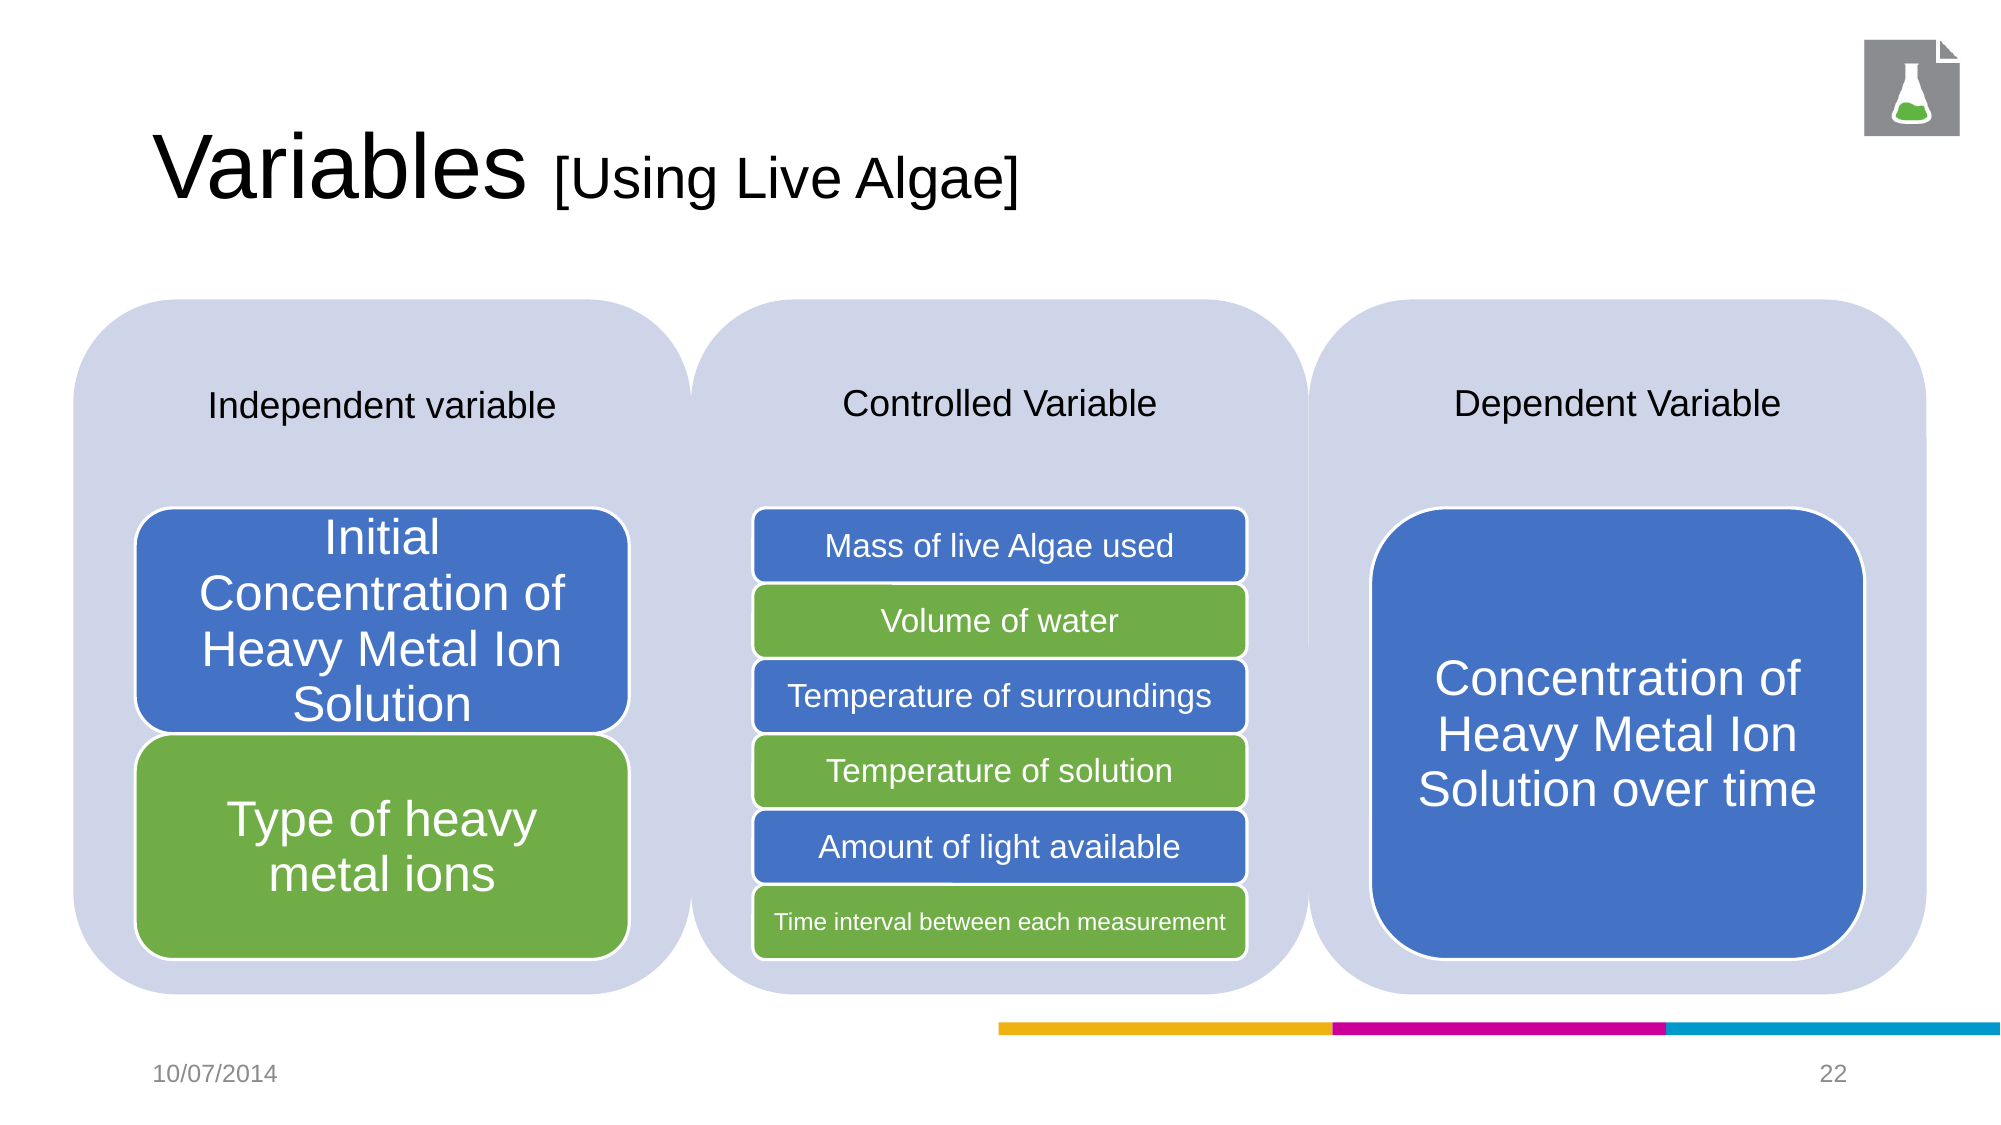

# Variables [Using Live Algae]
Independent variable
Initial Concentration of Heavy Metal Ion Solution
Controlled Variable
Mass of live Algae used
Volume of water
Dependent Variable
Concentration of Heavy Metal Ion Solution over time
Temperature of surroundings
Temperature of solution
Amount of light available
Time interval between each measurement
Type of heavy metal ions
10/07/2014
22